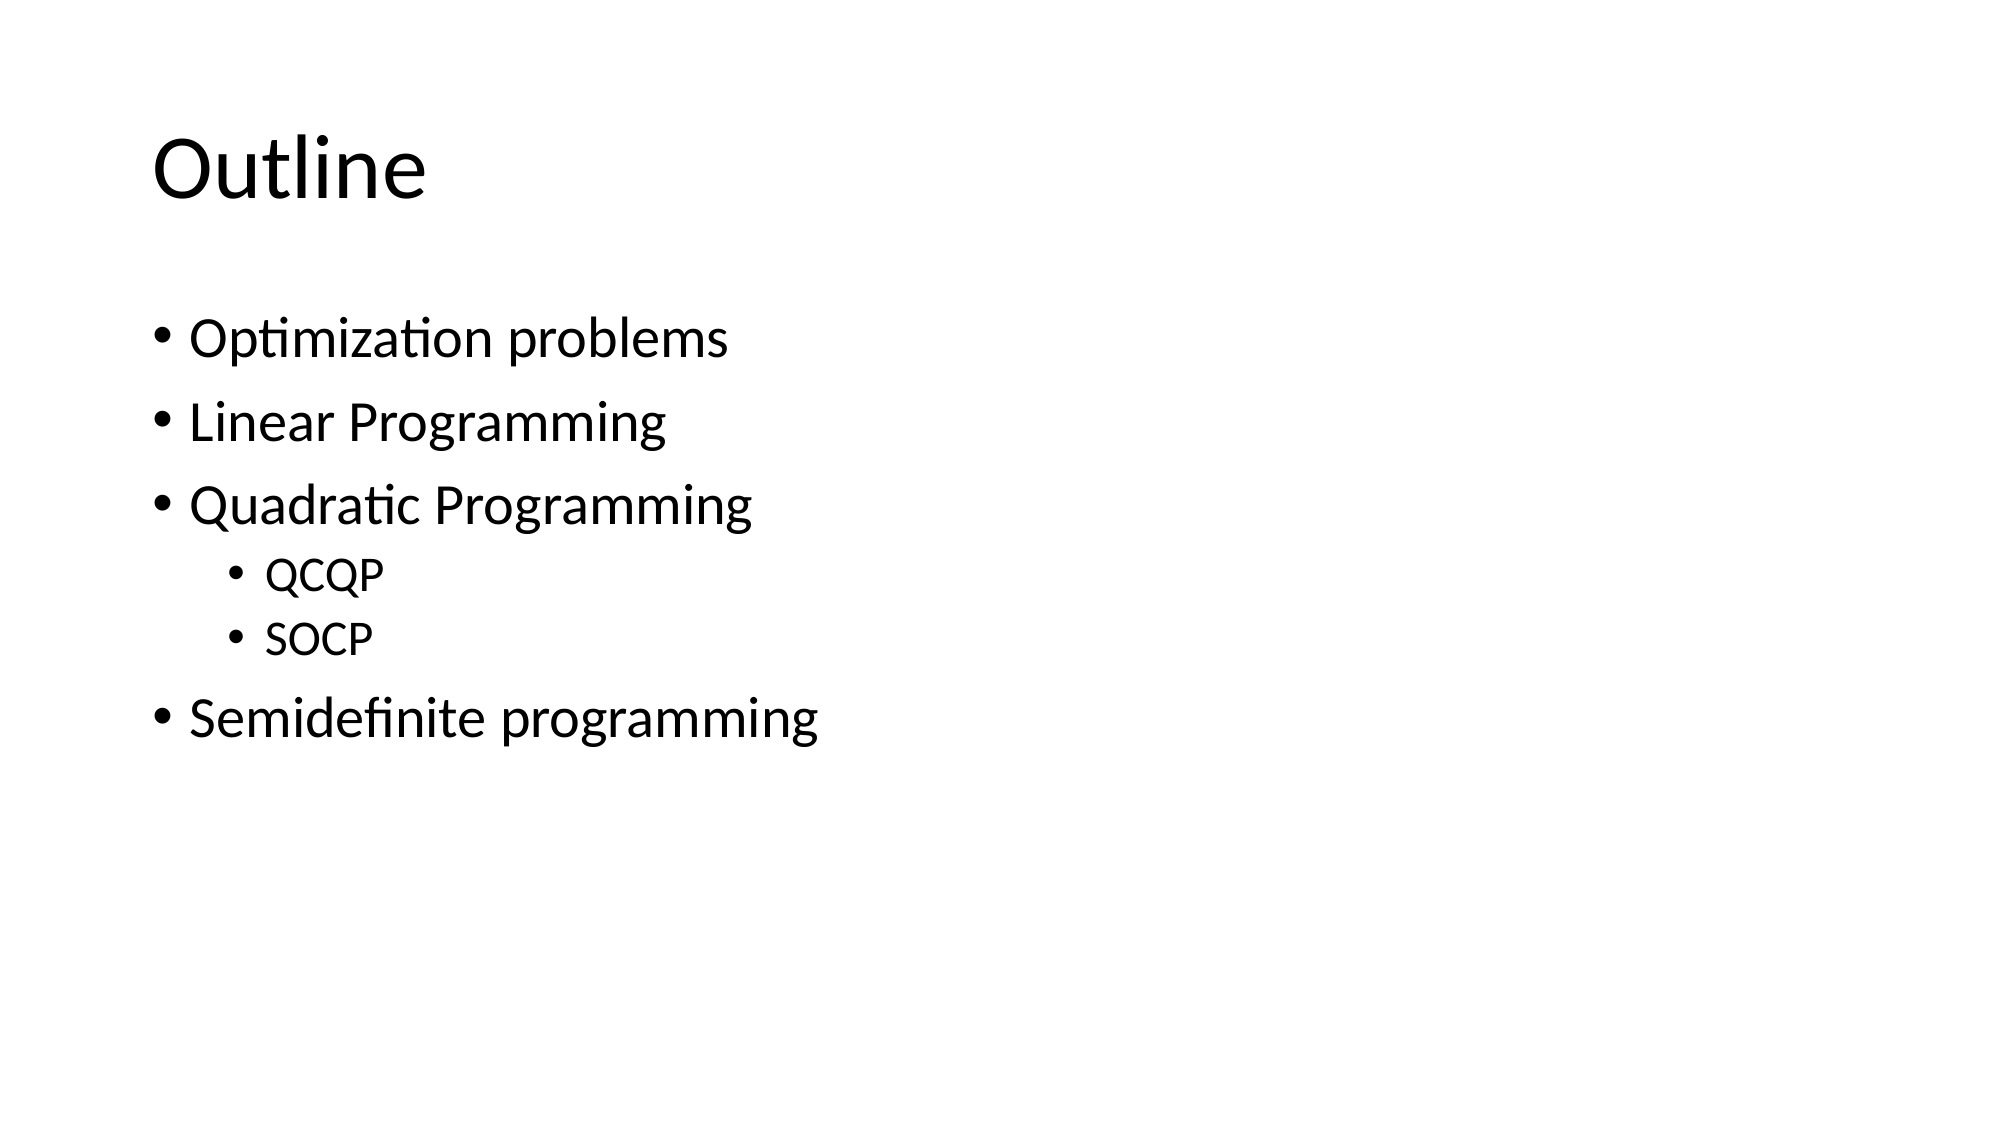

# Outline
Optimization problems
Linear Programming
Quadratic Programming
QCQP
SOCP
Semidefinite programming